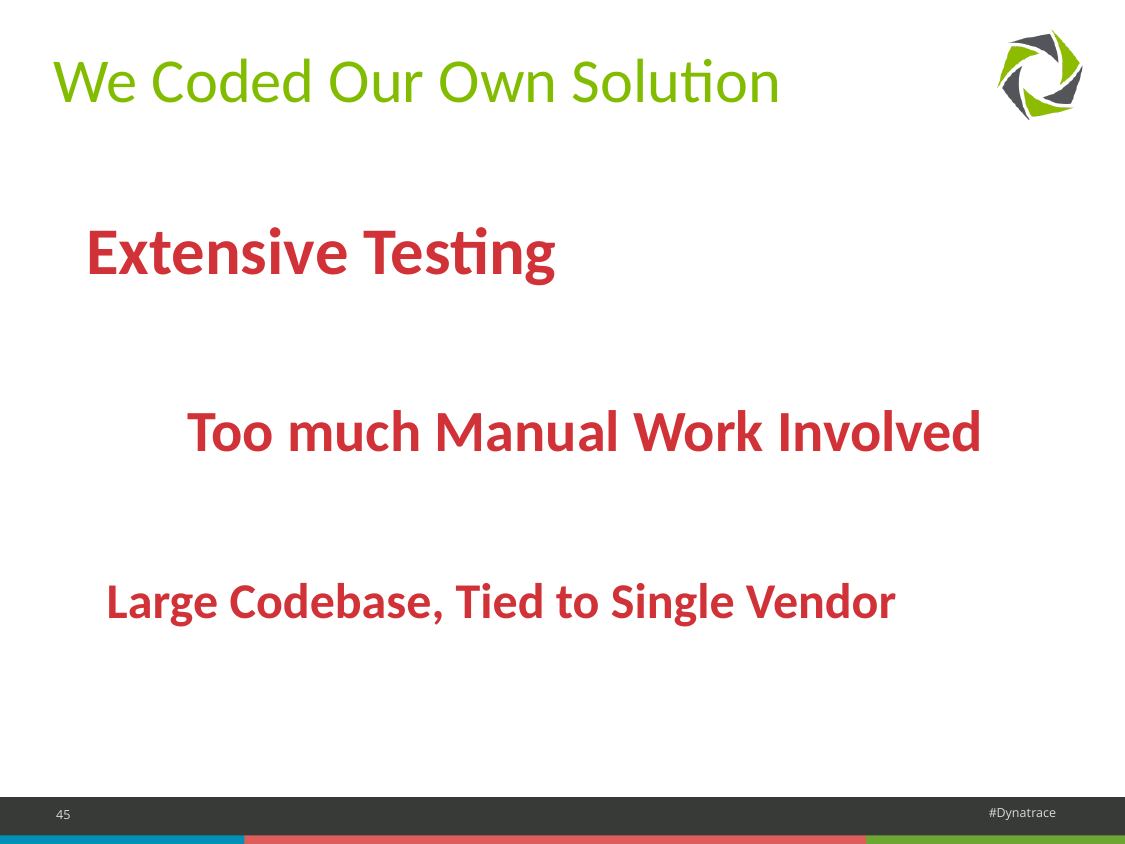

# We Coded Our Own Solution
Extensive Testing
Too much Manual Work Involved
Large Codebase, Tied to Single Vendor